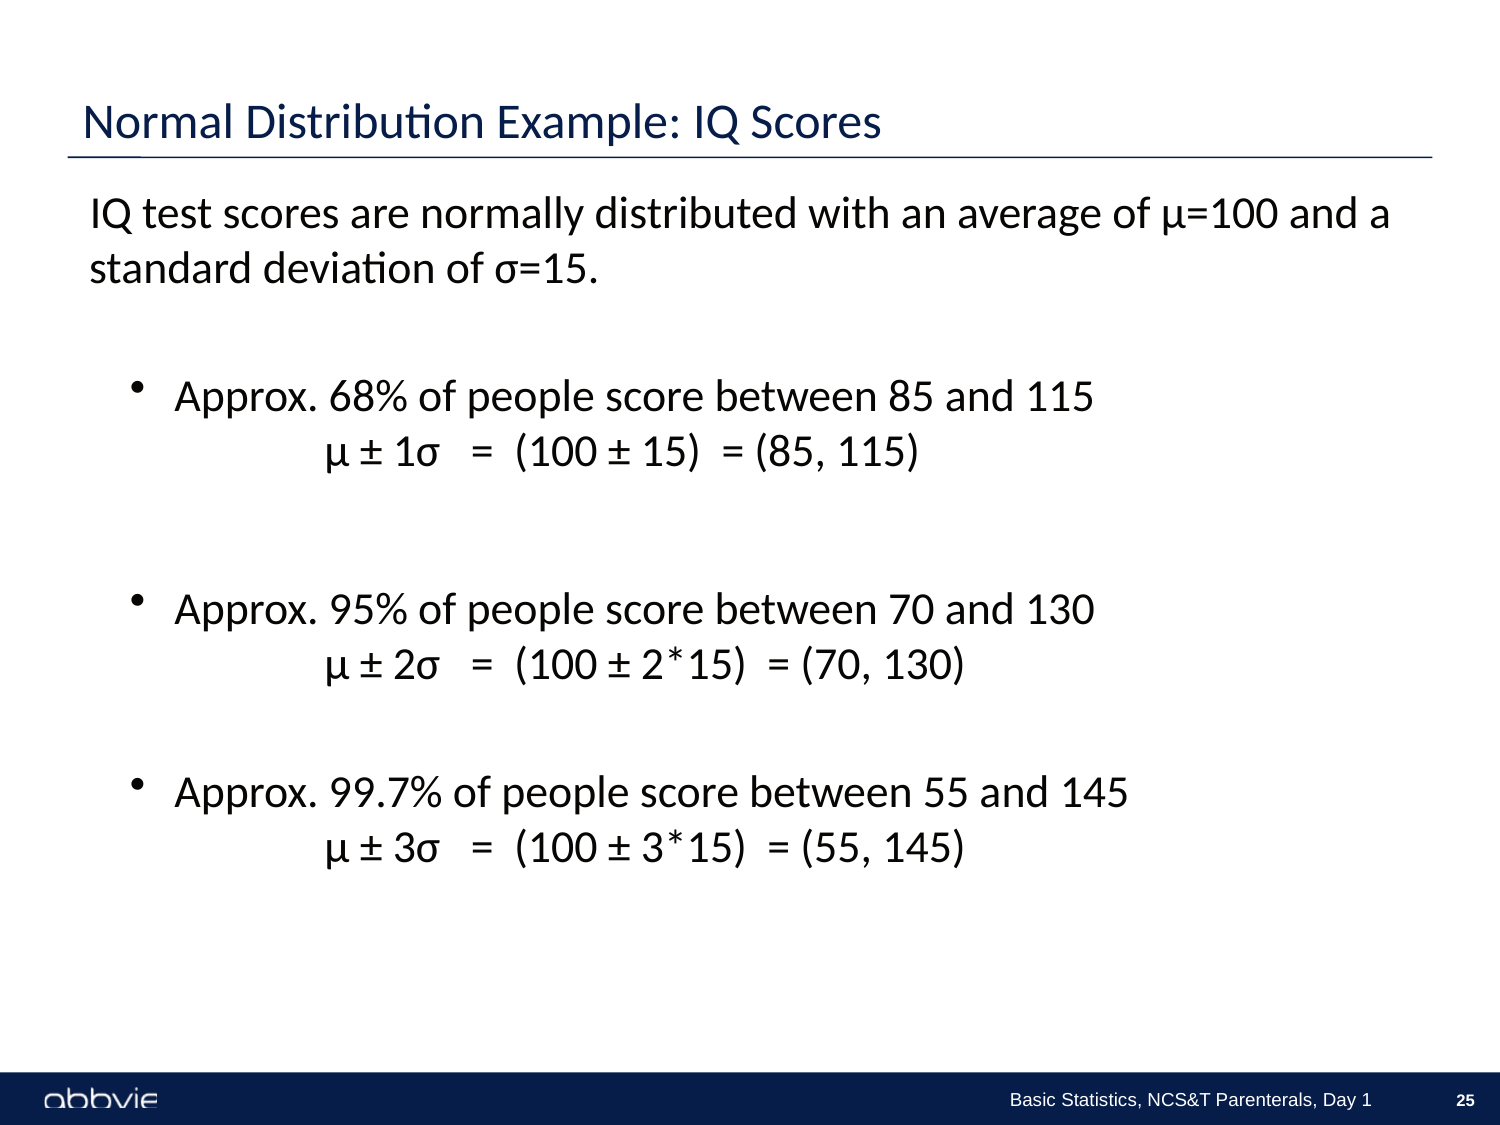

# Normal Distribution Example: IQ Scores
IQ test scores are normally distributed with an average of μ=100 and a standard deviation of σ=15.
Approx. 68% of people score between 85 and 115
 	μ ± 1σ   =  (100 ± 15)  = (85, 115)

Approx. 95% of people score between 70 and 130
 	μ ± 2σ   =  (100 ± 2*15)  = (70, 130)
Approx. 99.7% of people score between 55 and 145
 	μ ± 3σ   =  (100 ± 3*15)  = (55, 145)

Basic Statistics, NCS&T Parenterals, Day 1
25